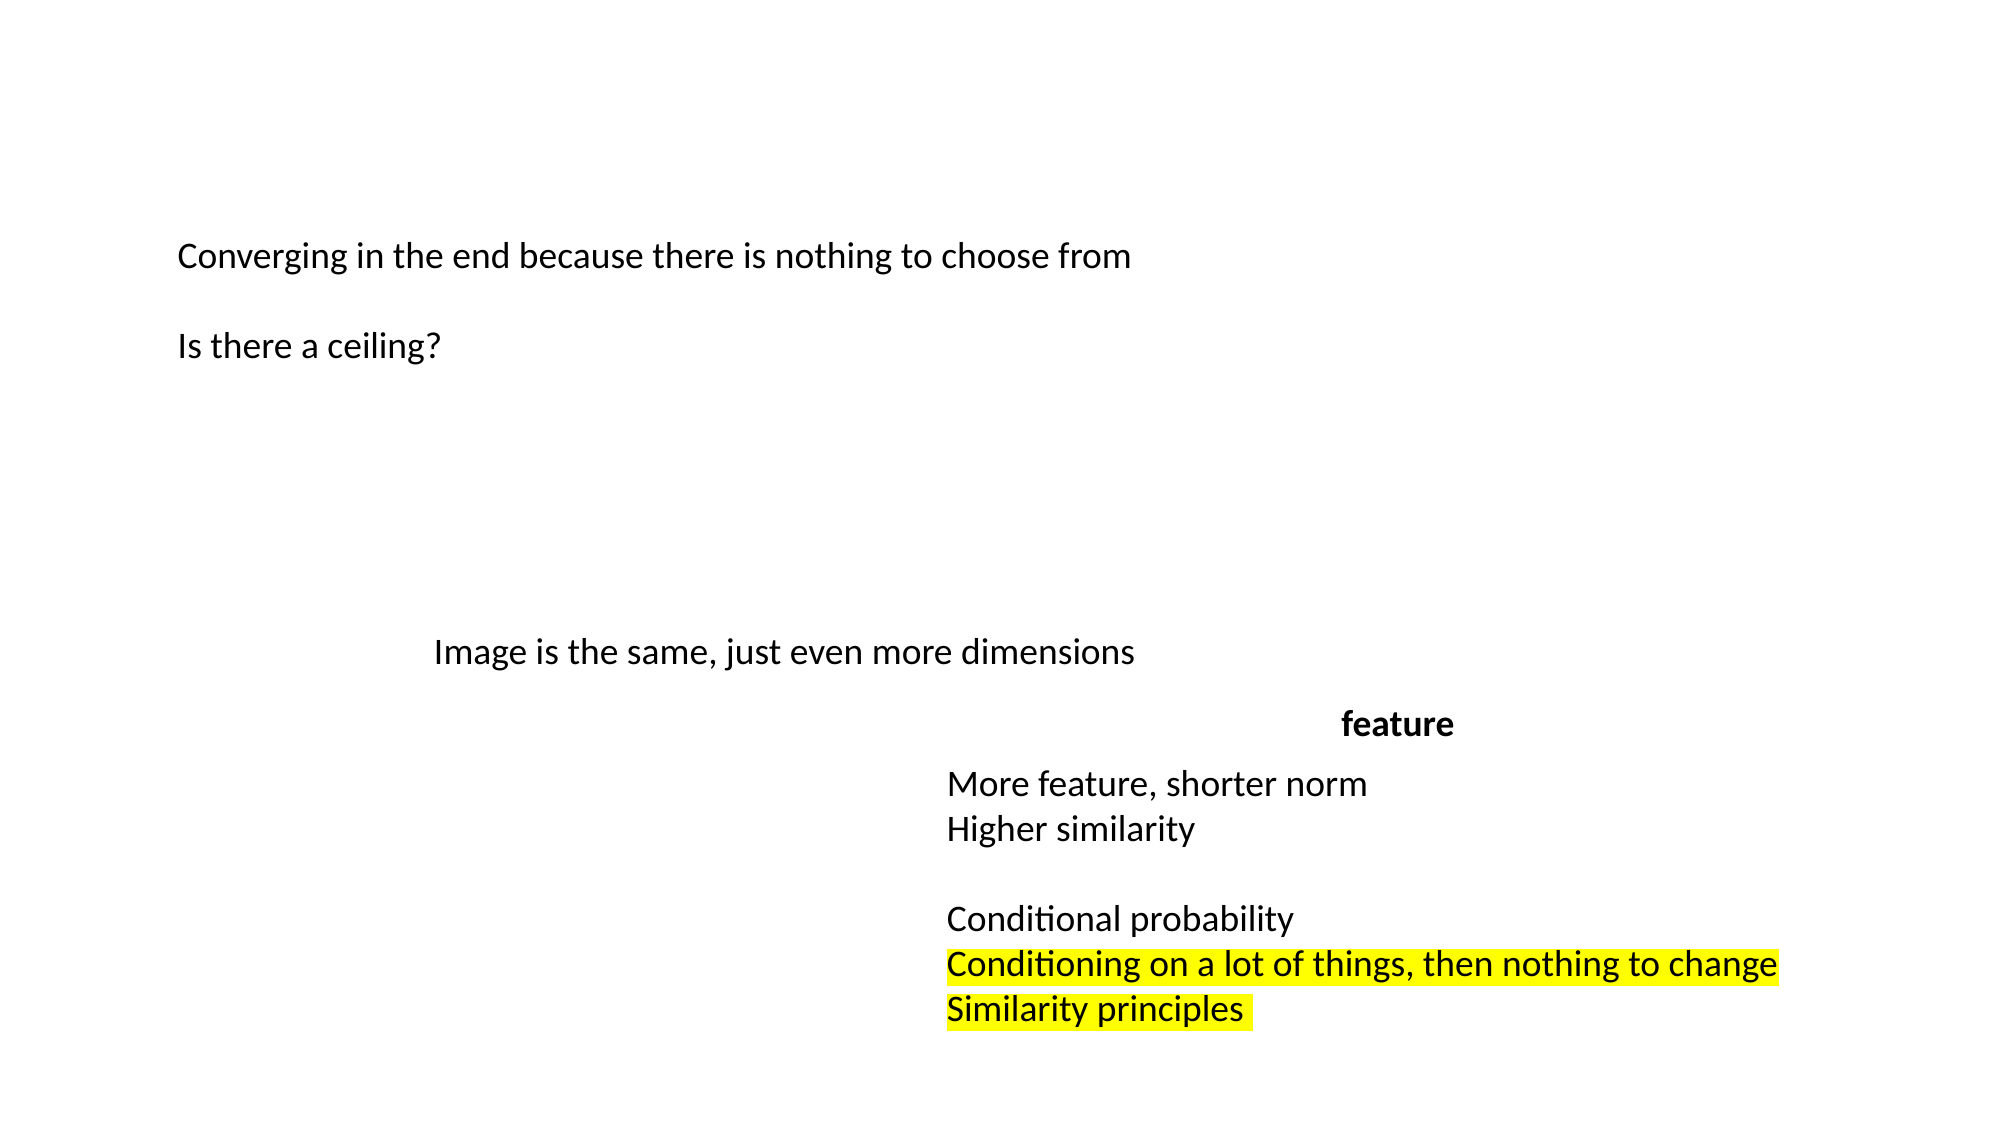

Converging in the end because there is nothing to choose from

Is there a ceiling?
Image is the same, just even more dimensions
feature
More feature, shorter norm
Higher similarity

Conditional probability
Conditioning on a lot of things, then nothing to change
Similarity principles